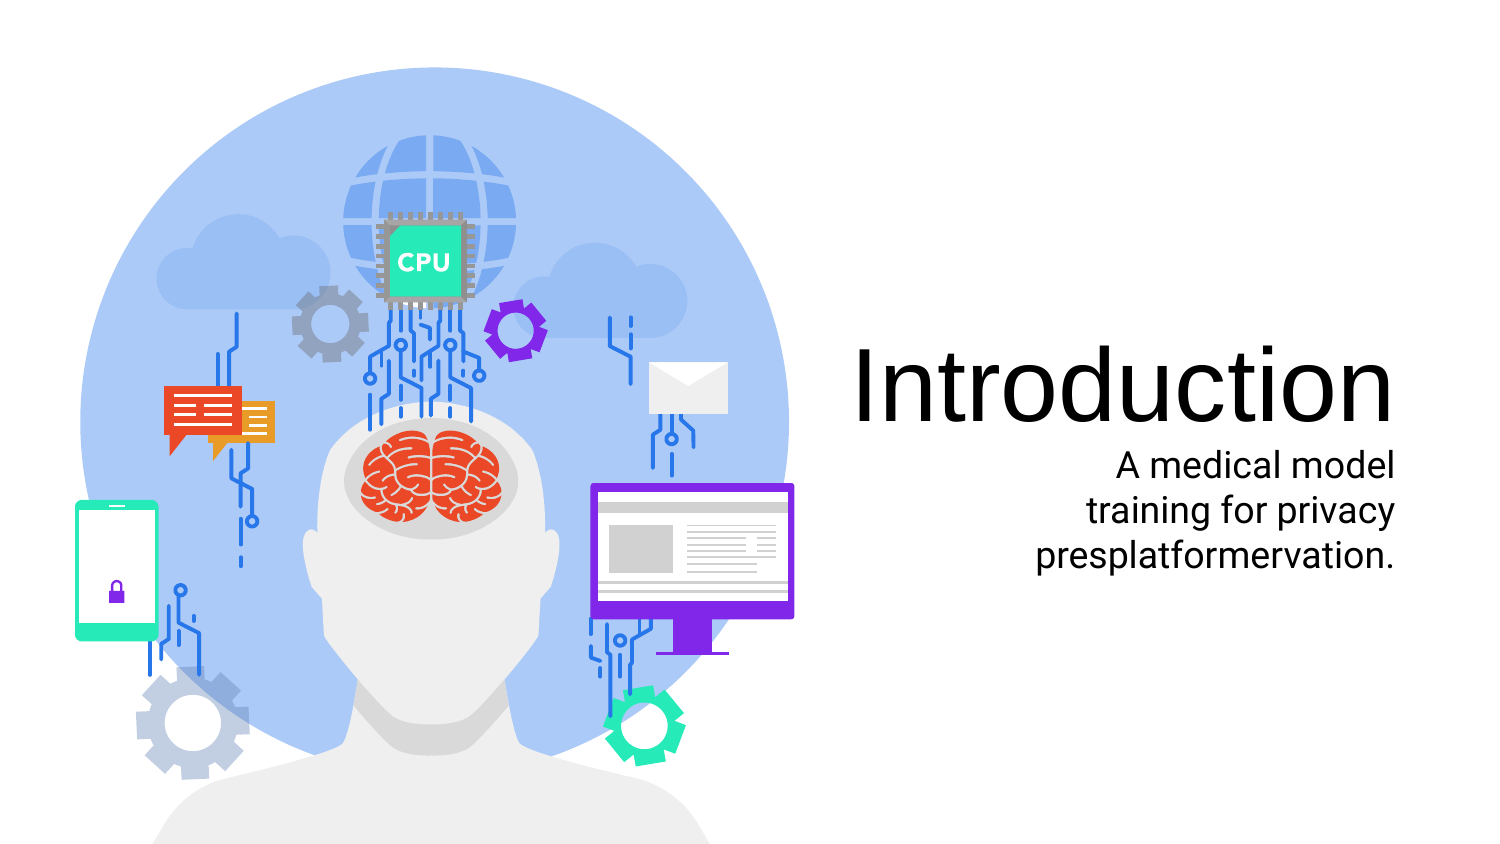

# Introduction
A medical model training for privacy presplatformervation.